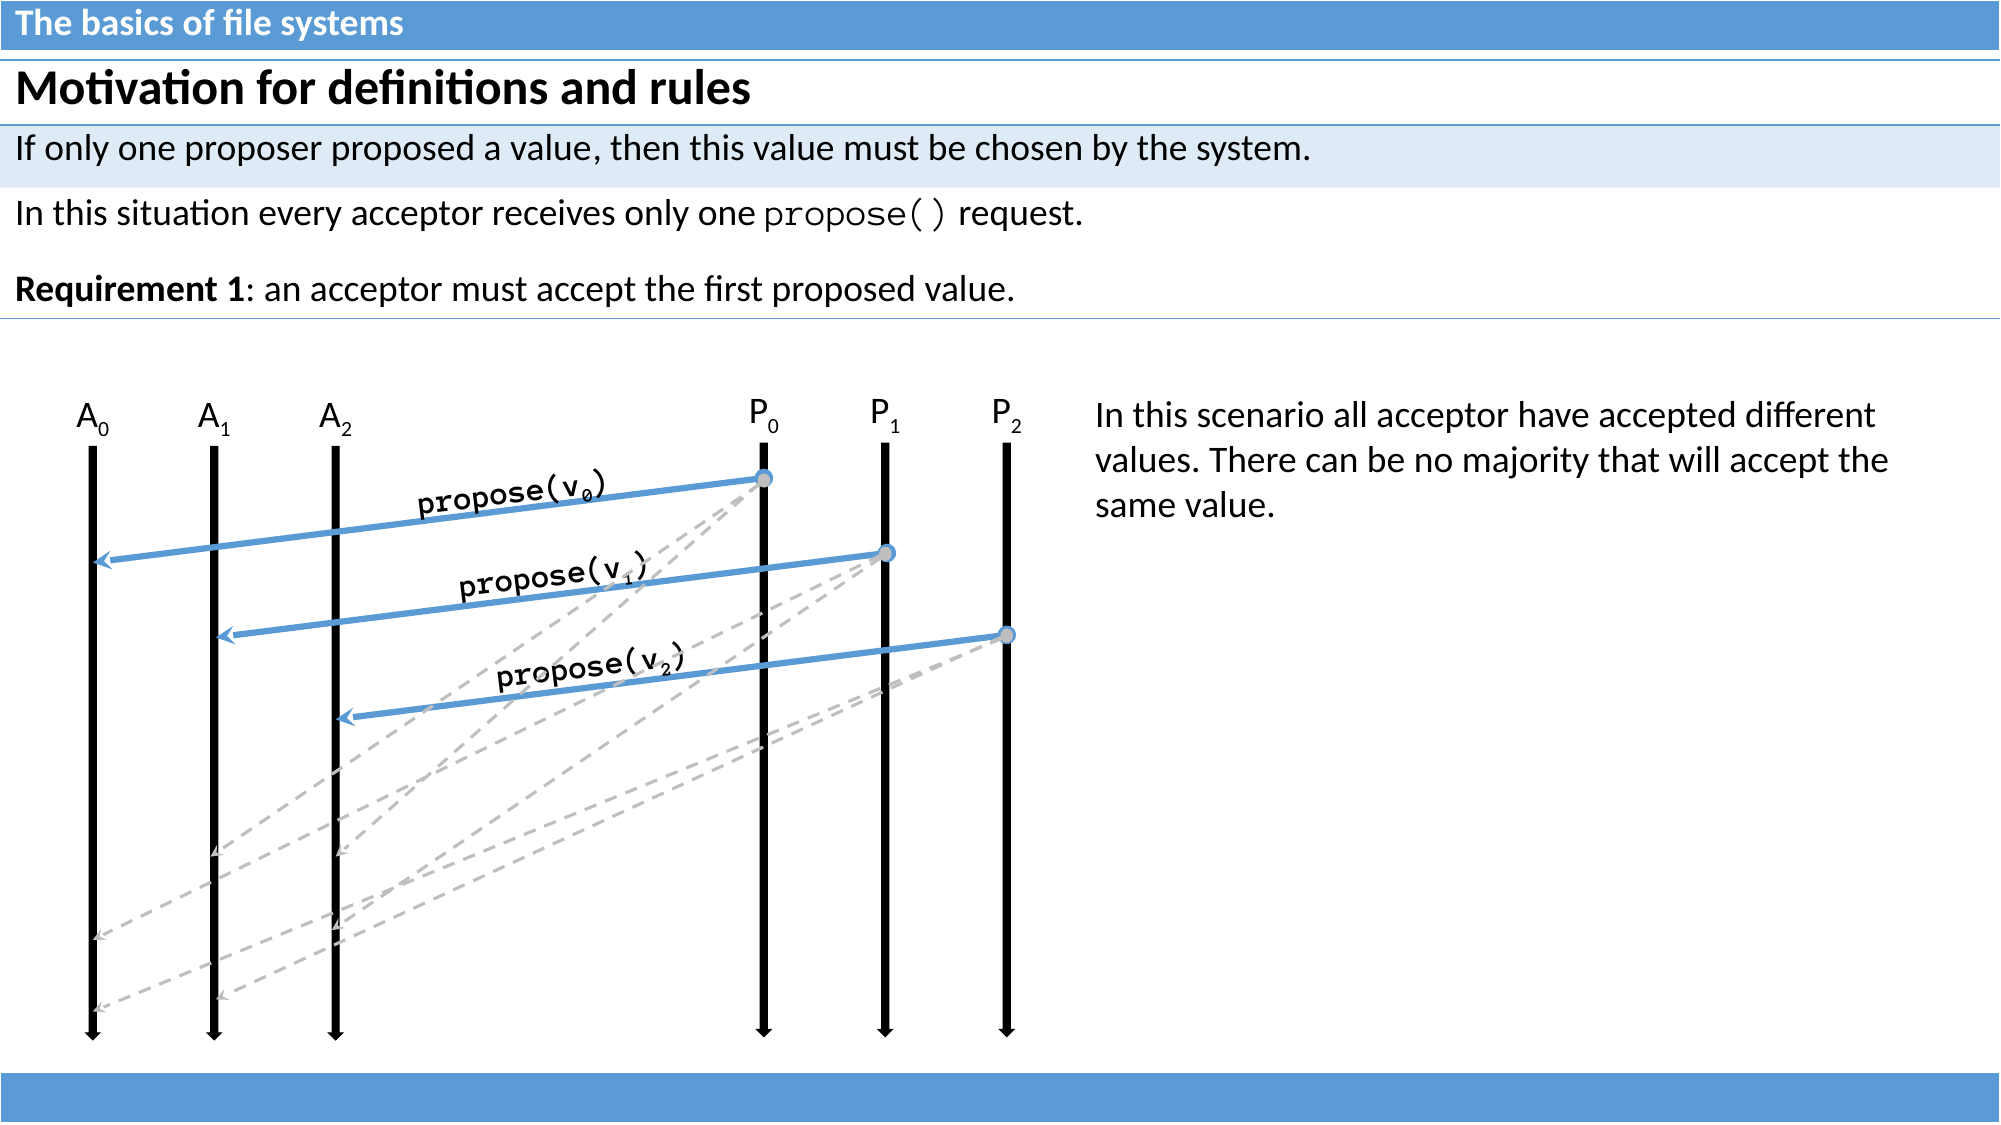

| The basics of file systems |
| --- |
| Motivation for definitions and rules |
| --- |
| If only one proposer proposed a value, then this value must be chosen by the system. |
| In this situation every acceptor receives only one propose() request. Requirement 1: an acceptor must accept the first proposed value. |
P0
P1
P2
A0
A1
A2
In this scenario all acceptor have accepted different values. There can be no majority that will accept the same value.

propose(v0)
propose(v1)
propose(v2)
|  |
| --- |